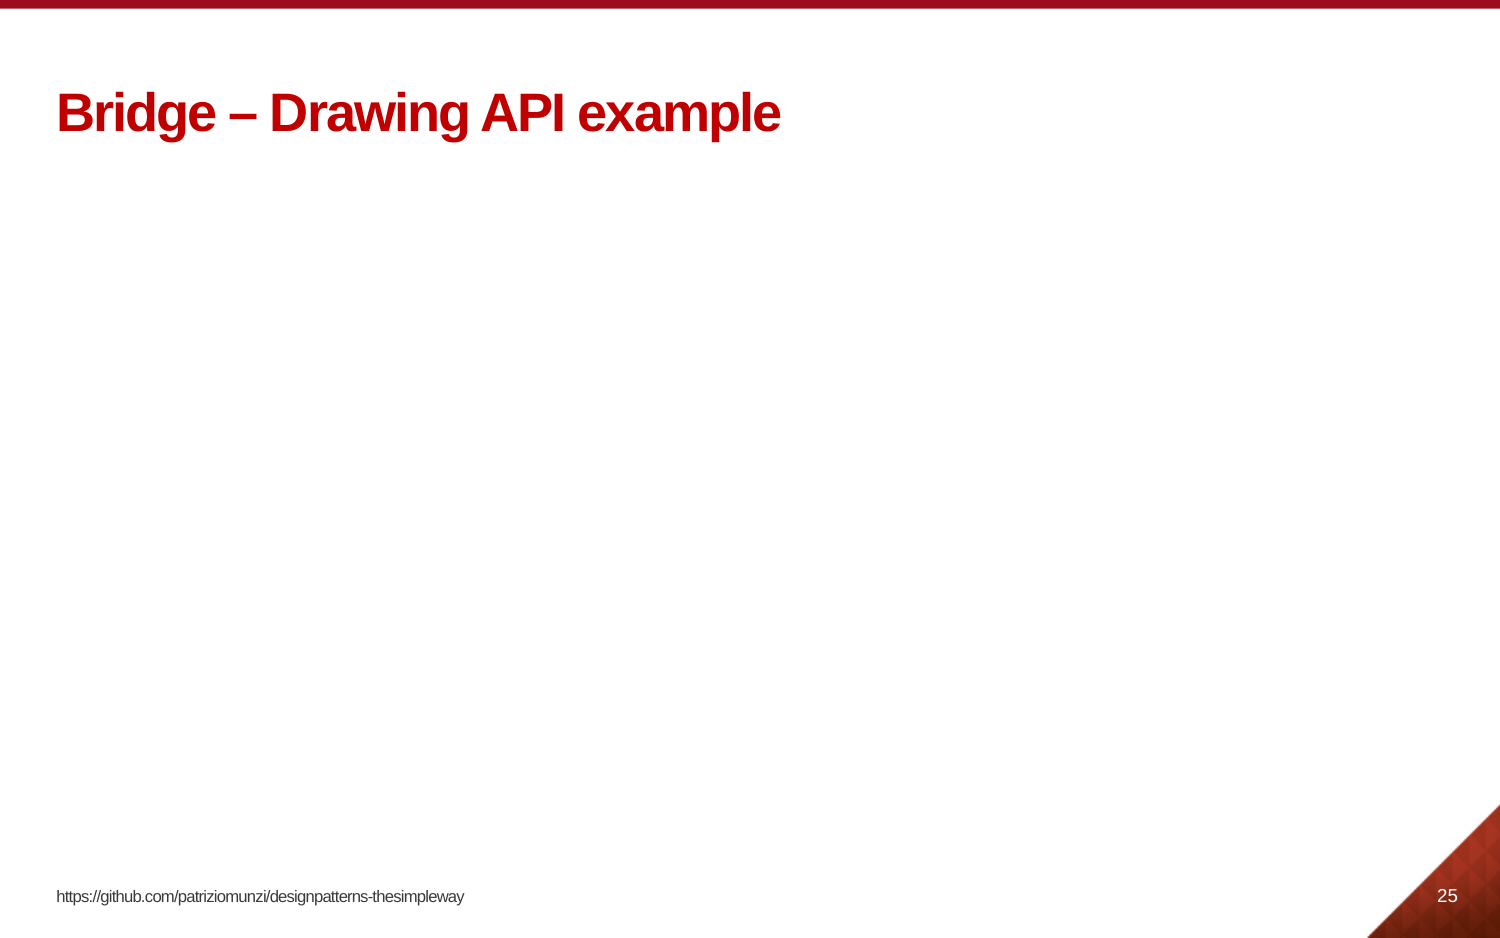

# Bridge – Drawing API example

25
https://github.com/patriziomunzi/designpatterns-thesimpleway